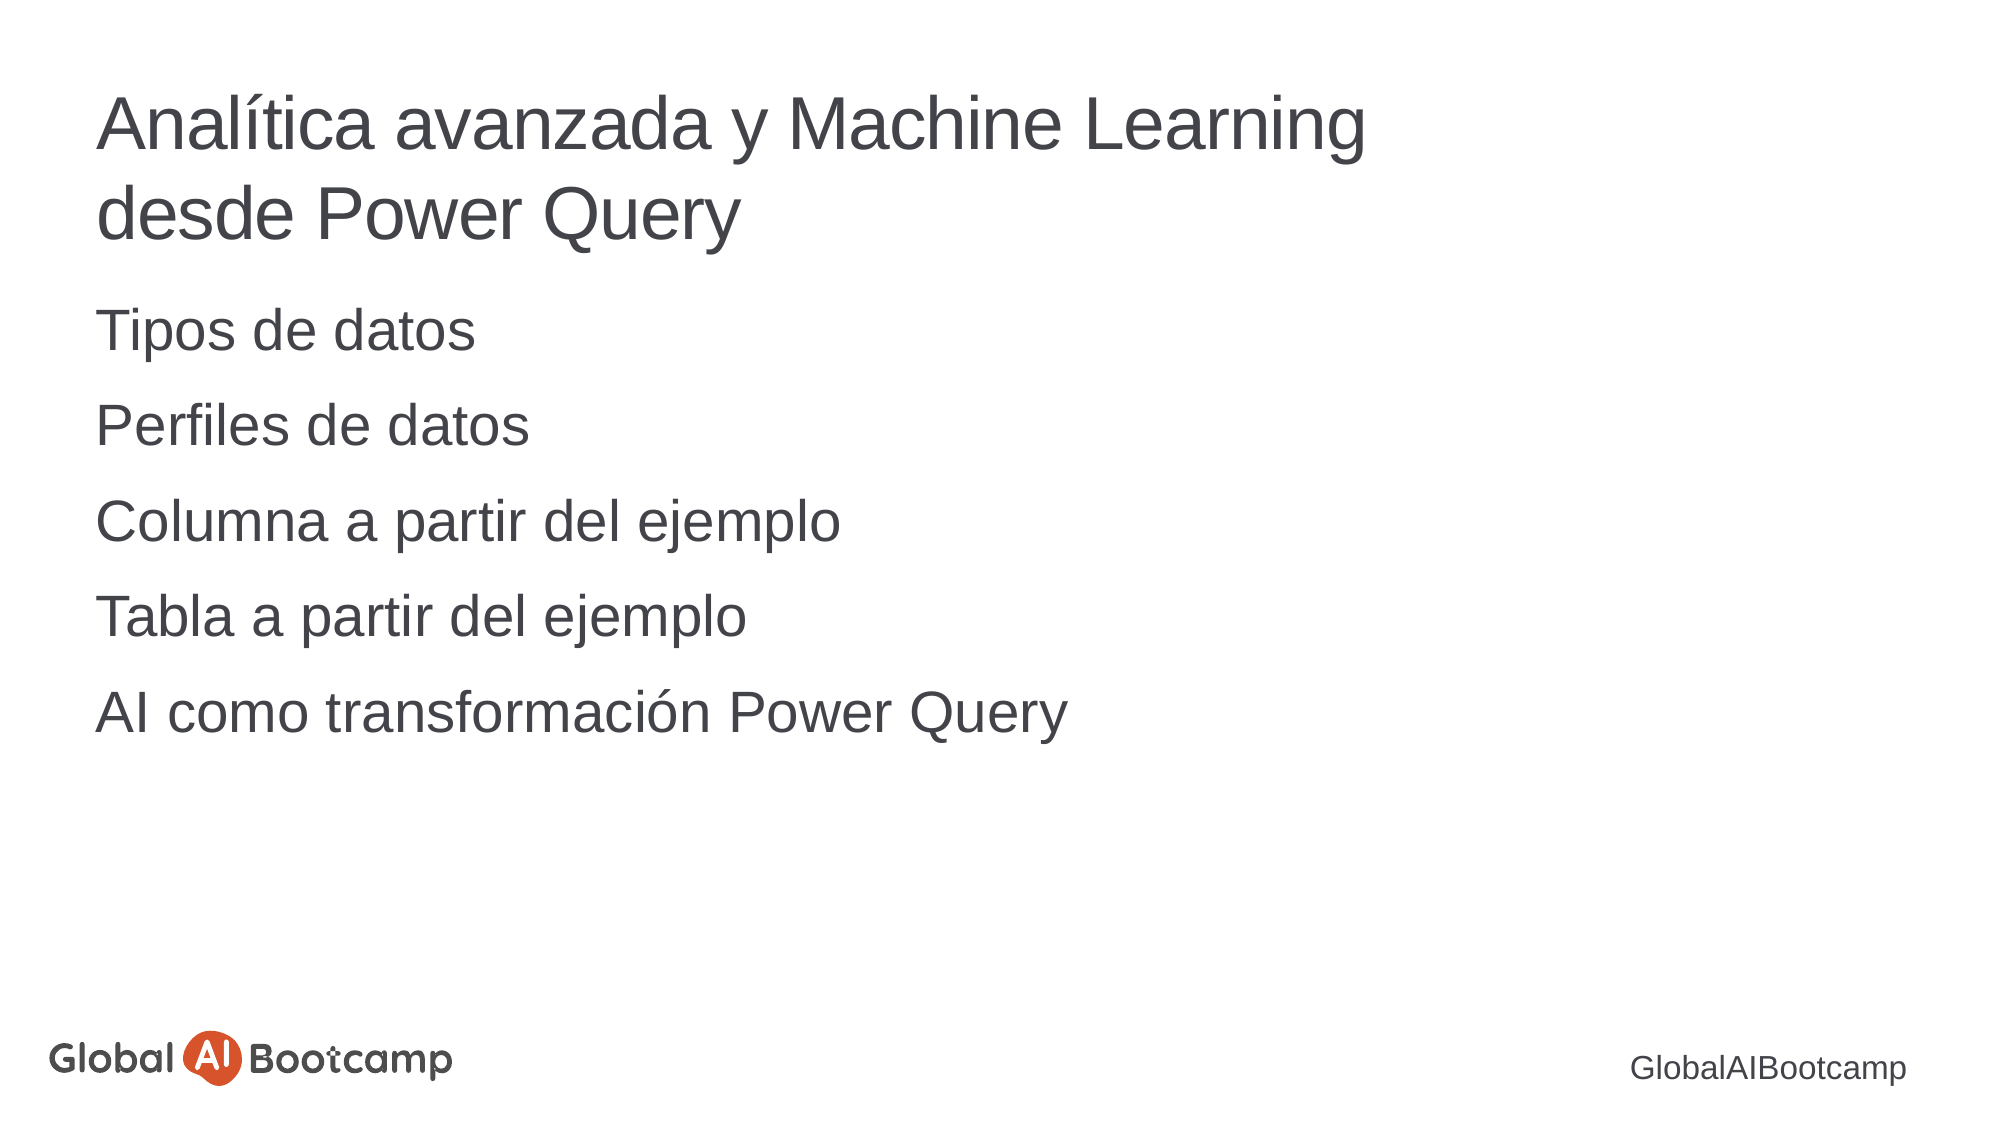

# Analítica avanzada y Machine Learning desde Power Query
Tipos de datos
Perfiles de datos
Columna a partir del ejemplo
Tabla a partir del ejemplo
AI como transformación Power Query